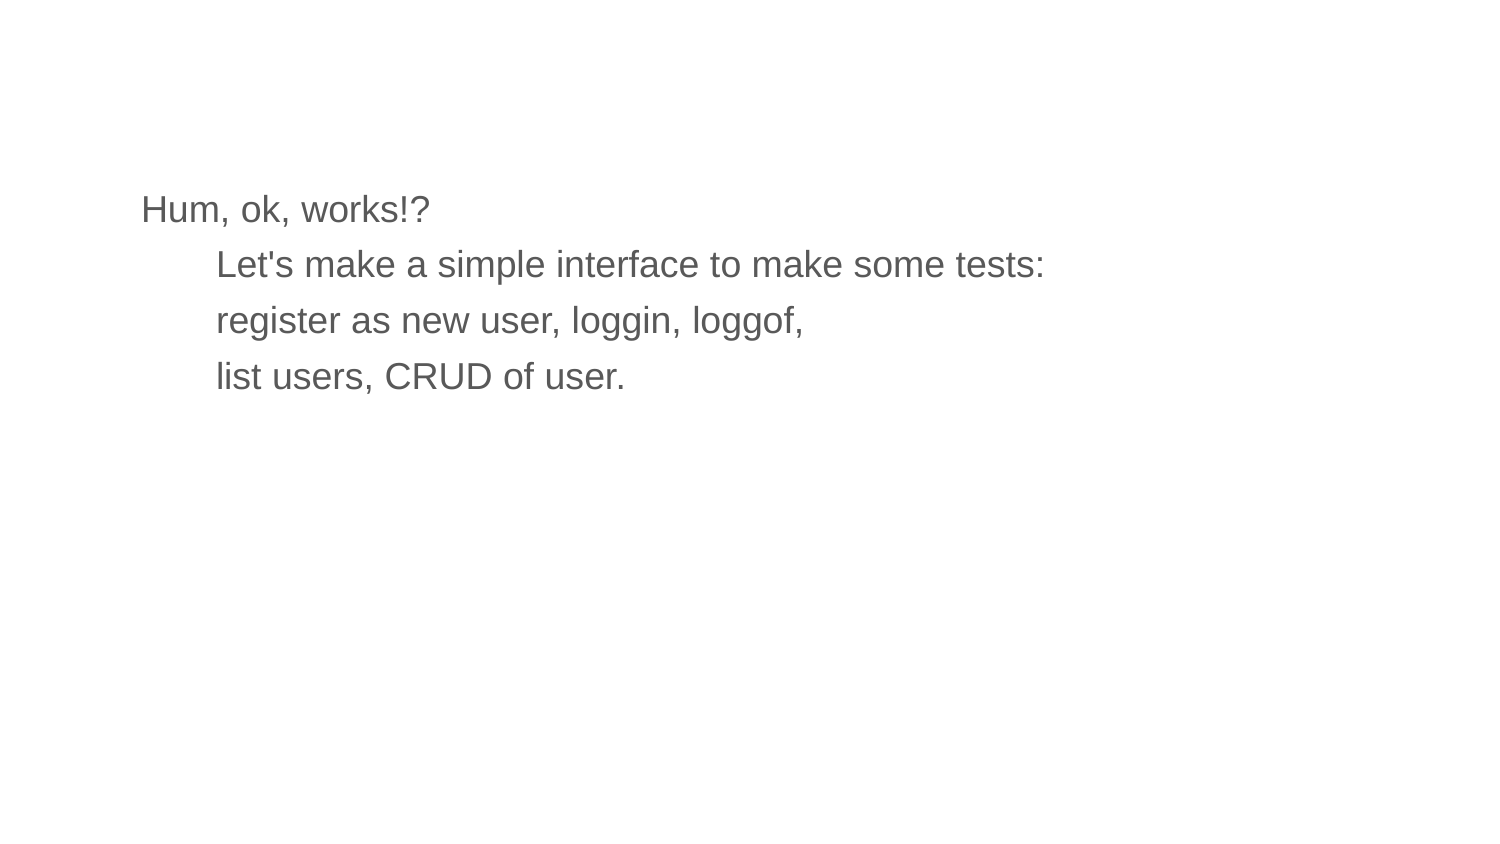

#
Hum, ok, works!?
	Let's make a simple interface to make some tests:
	register as new user, loggin, loggof,
	list users, CRUD of user.